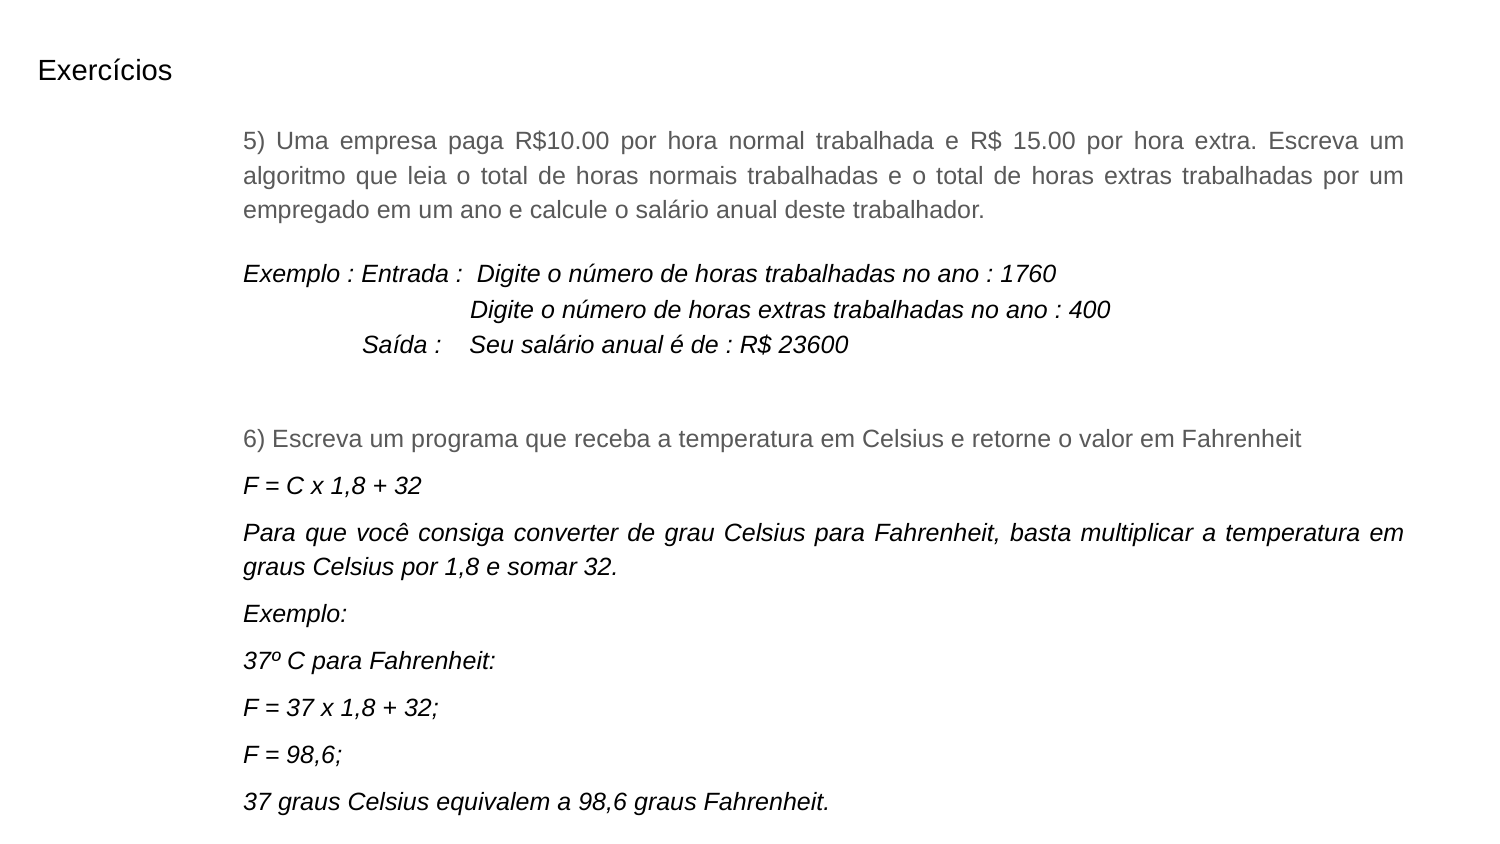

# Exercícios

5) Uma empresa paga R$10.00 por hora normal trabalhada e R$ 15.00 por hora extra. Escreva um algoritmo que leia o total de horas normais trabalhadas e o total de horas extras trabalhadas por um empregado em um ano e calcule o salário anual deste trabalhador.
Exemplo : Entrada :  Digite o número de horas trabalhadas no ano : 1760
	           Digite o número de horas extras trabalhadas no ano : 400
                 Saída :    Seu salário anual é de : R$ 23600

6) Escreva um programa que receba a temperatura em Celsius e retorne o valor em Fahrenheit
F = C x 1,8 + 32
Para que você consiga converter de grau Celsius para Fahrenheit, basta multiplicar a temperatura em graus Celsius por 1,8 e somar 32.
Exemplo:
37º C para Fahrenheit:
F = 37 x 1,8 + 32;
F = 98,6;
37 graus Celsius equivalem a 98,6 graus Fahrenheit.